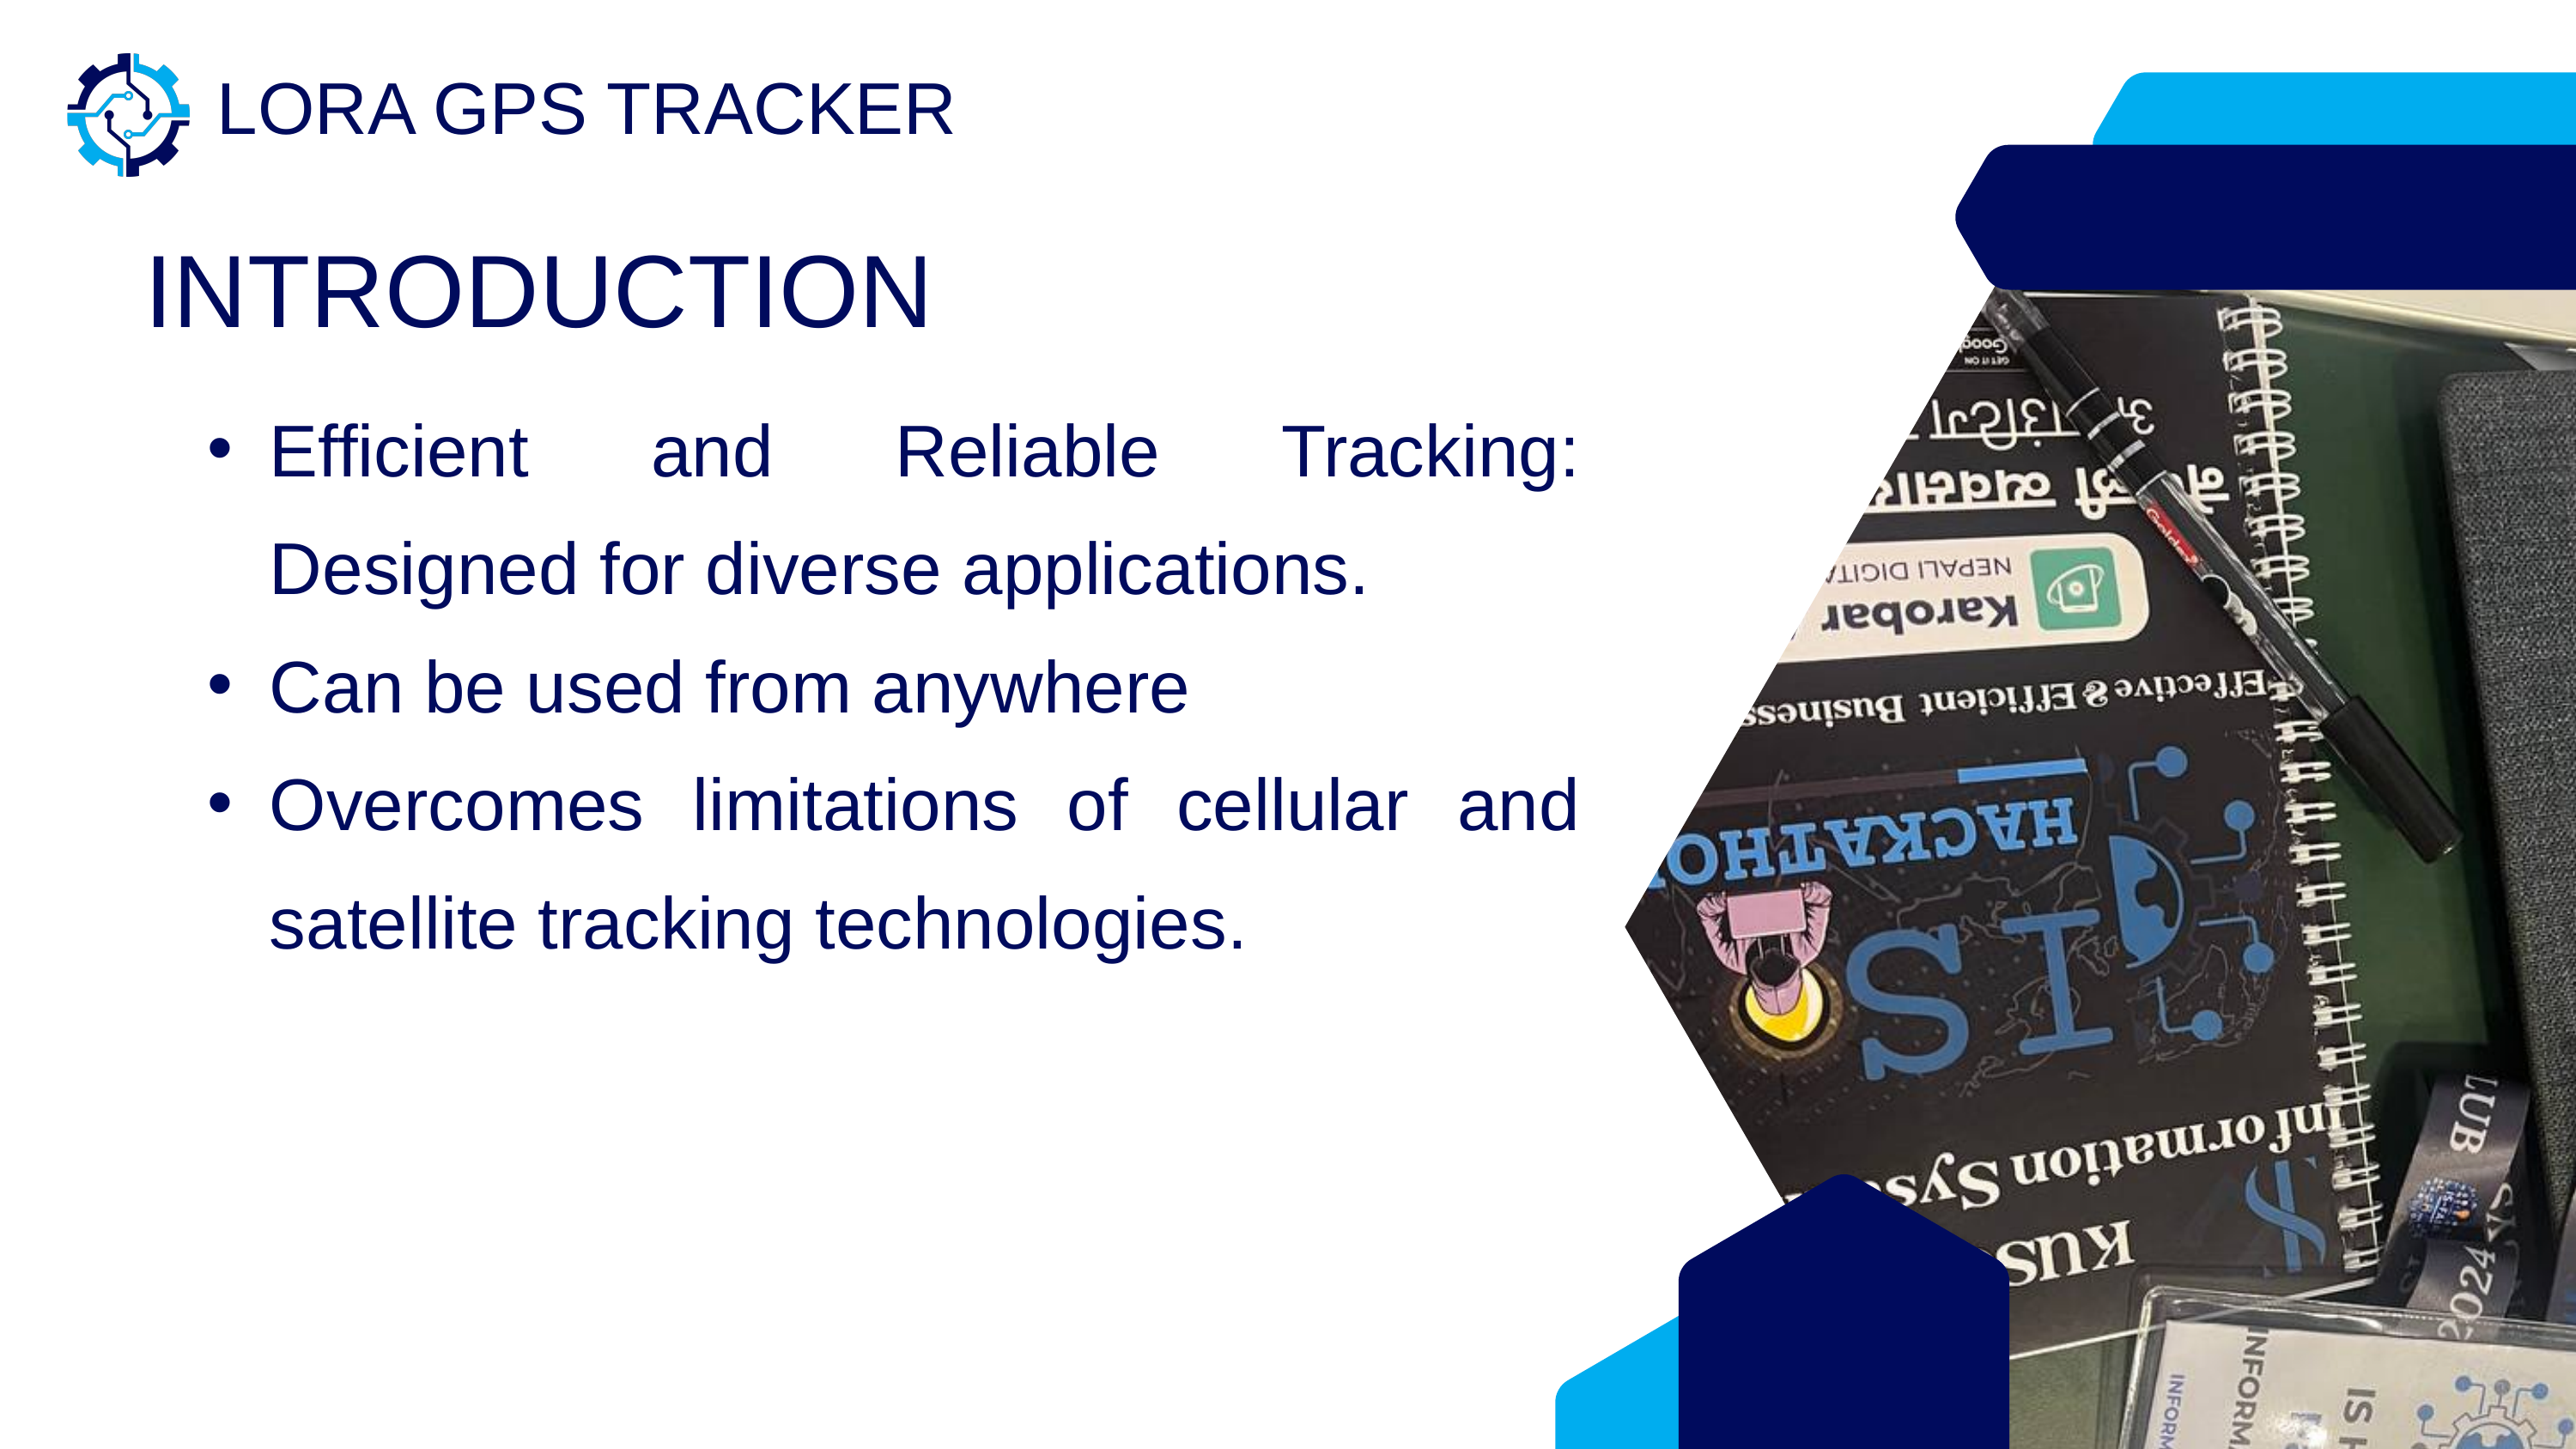

LORA GPS TRACKER

INTRODUCTION
Efficient and Reliable Tracking: Designed for diverse applications.
Can be used from anywhere
Overcomes limitations of cellular and satellite tracking technologies.

CEO OF TIMMERMAN INDUSTRIES